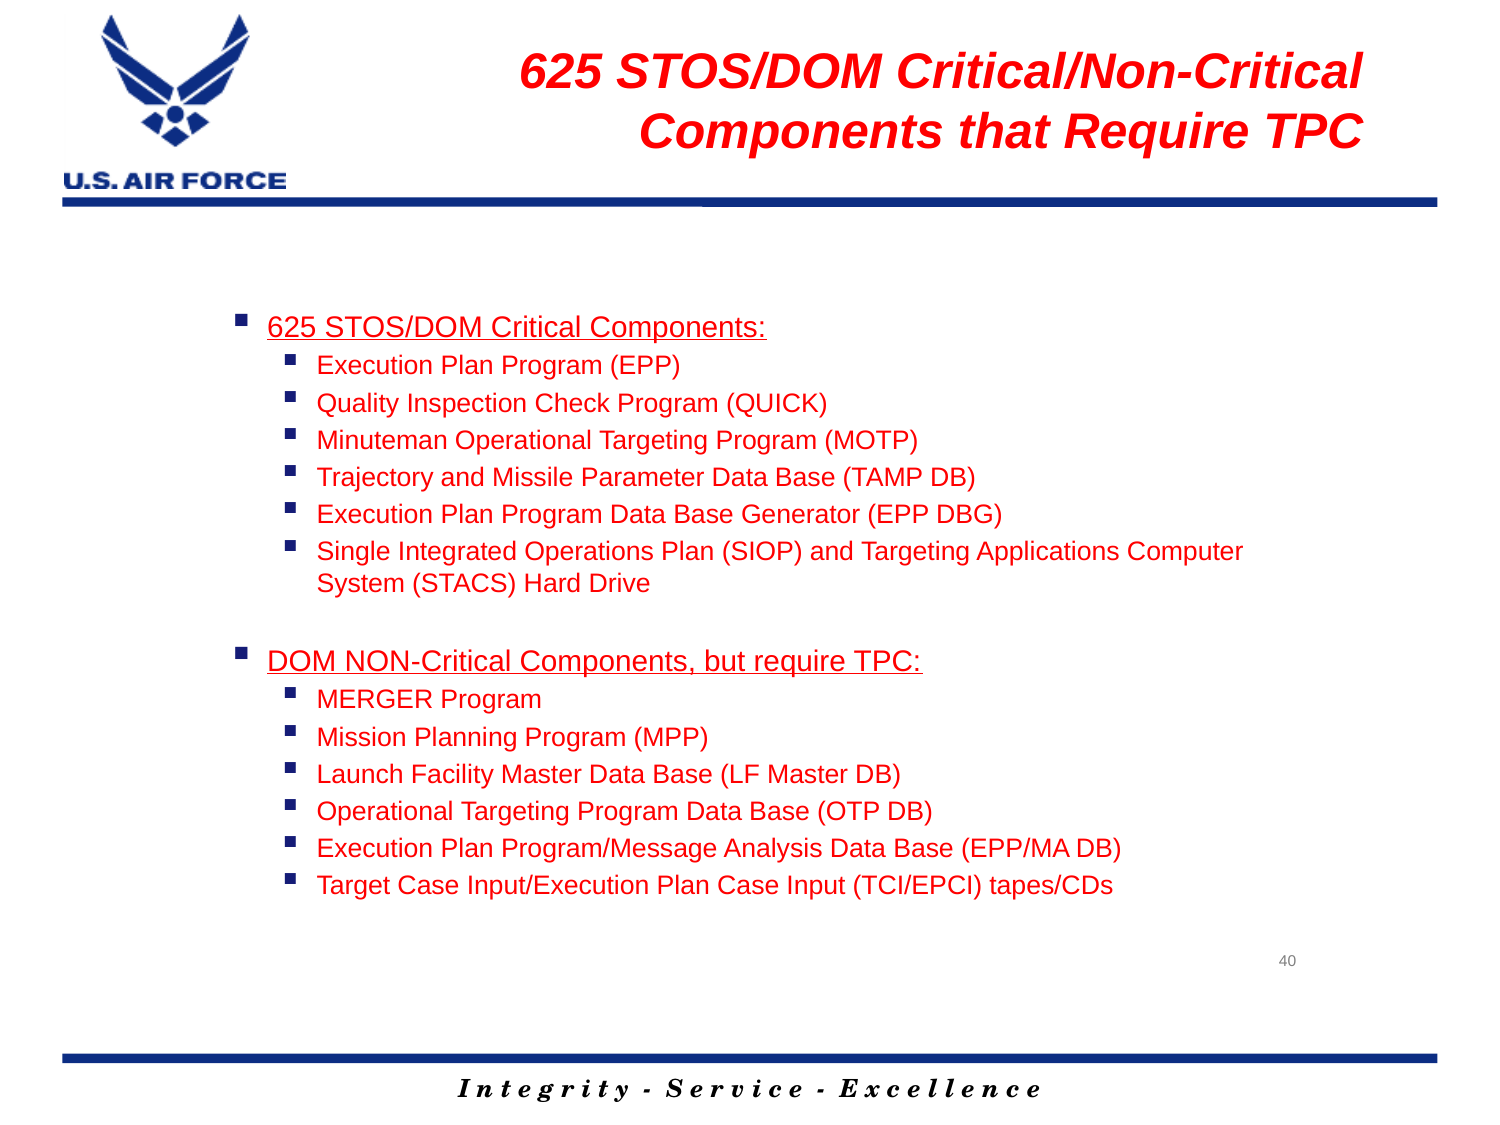

# 625 STOS/DOM Critical/Non-Critical Components that Require TPC
625 STOS/DOM Critical Components:
Execution Plan Program (EPP)
Quality Inspection Check Program (QUICK)
Minuteman Operational Targeting Program (MOTP)
Trajectory and Missile Parameter Data Base (TAMP DB)
Execution Plan Program Data Base Generator (EPP DBG)
Single Integrated Operations Plan (SIOP) and Targeting Applications Computer System (STACS) Hard Drive

DOM NON-Critical Components, but require TPC:
MERGER Program
Mission Planning Program (MPP)
Launch Facility Master Data Base (LF Master DB)
Operational Targeting Program Data Base (OTP DB)
Execution Plan Program/Message Analysis Data Base (EPP/MA DB)
Target Case Input/Execution Plan Case Input (TCI/EPCI) tapes/CDs
40